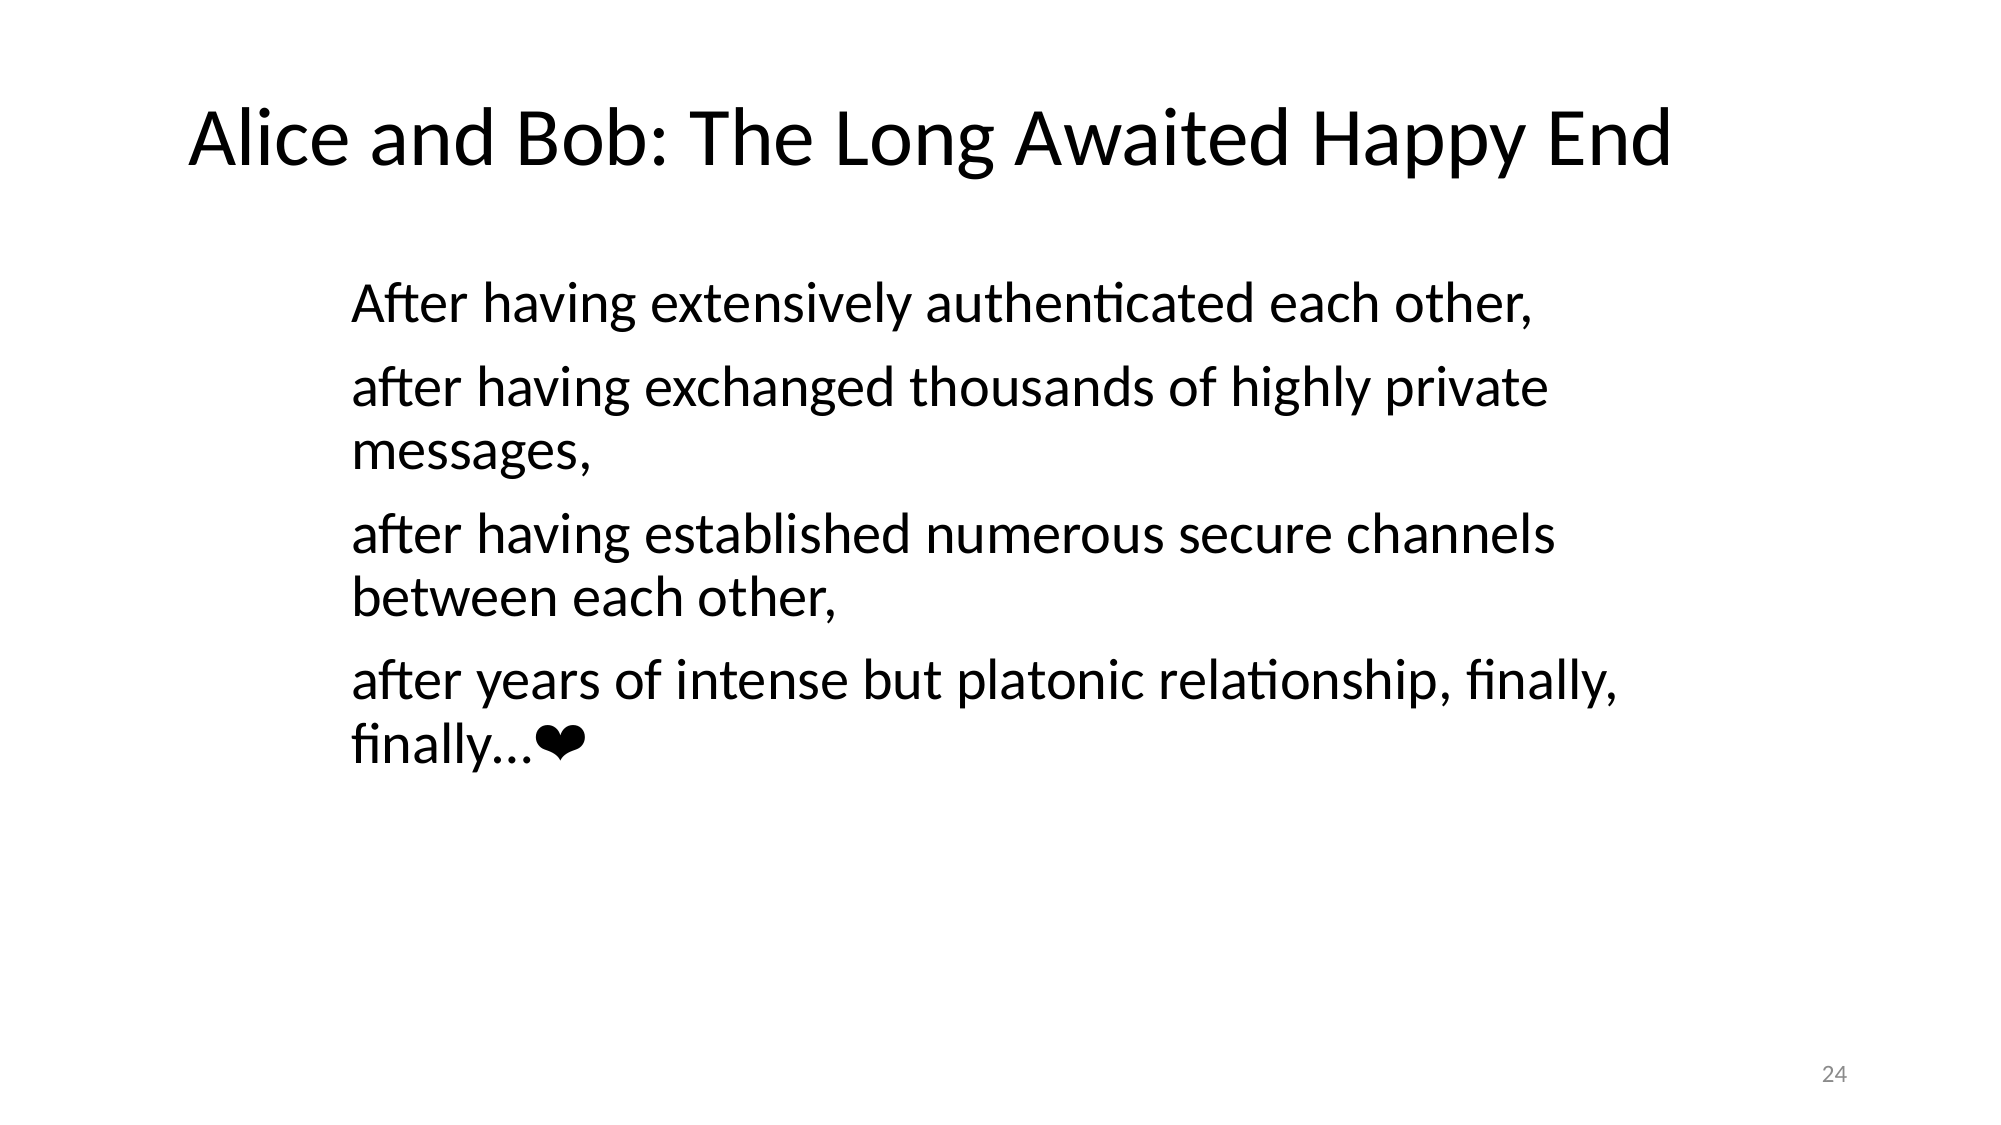

# Alice and Bob: The Long Awaited Happy End
After having extensively authenticated each other,
after having exchanged thousands of highly private messages,
after having established numerous secure channels between each other,
after years of intense but platonic relationship, finally, finally…❤️

24